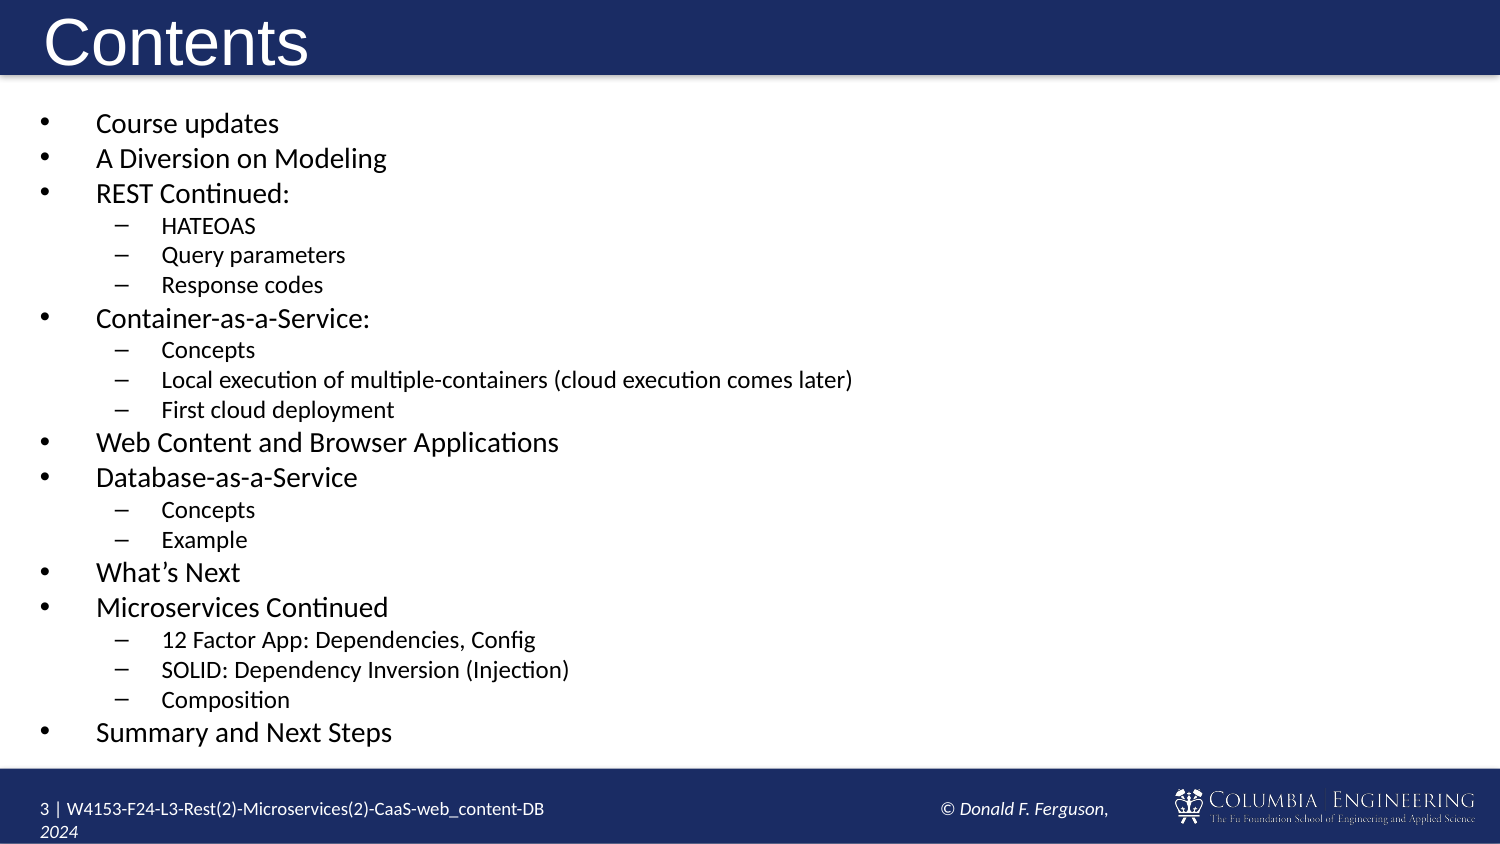

# Contents
Course updates
A Diversion on Modeling
REST Continued:
HATEOAS
Query parameters
Response codes
Container-as-a-Service:
Concepts
Local execution of multiple-containers (cloud execution comes later)
First cloud deployment
Web Content and Browser Applications
Database-as-a-Service
Concepts
Example
What’s Next
Microservices Continued
12 Factor App: Dependencies, Config
SOLID: Dependency Inversion (Injection)
Composition
Summary and Next Steps